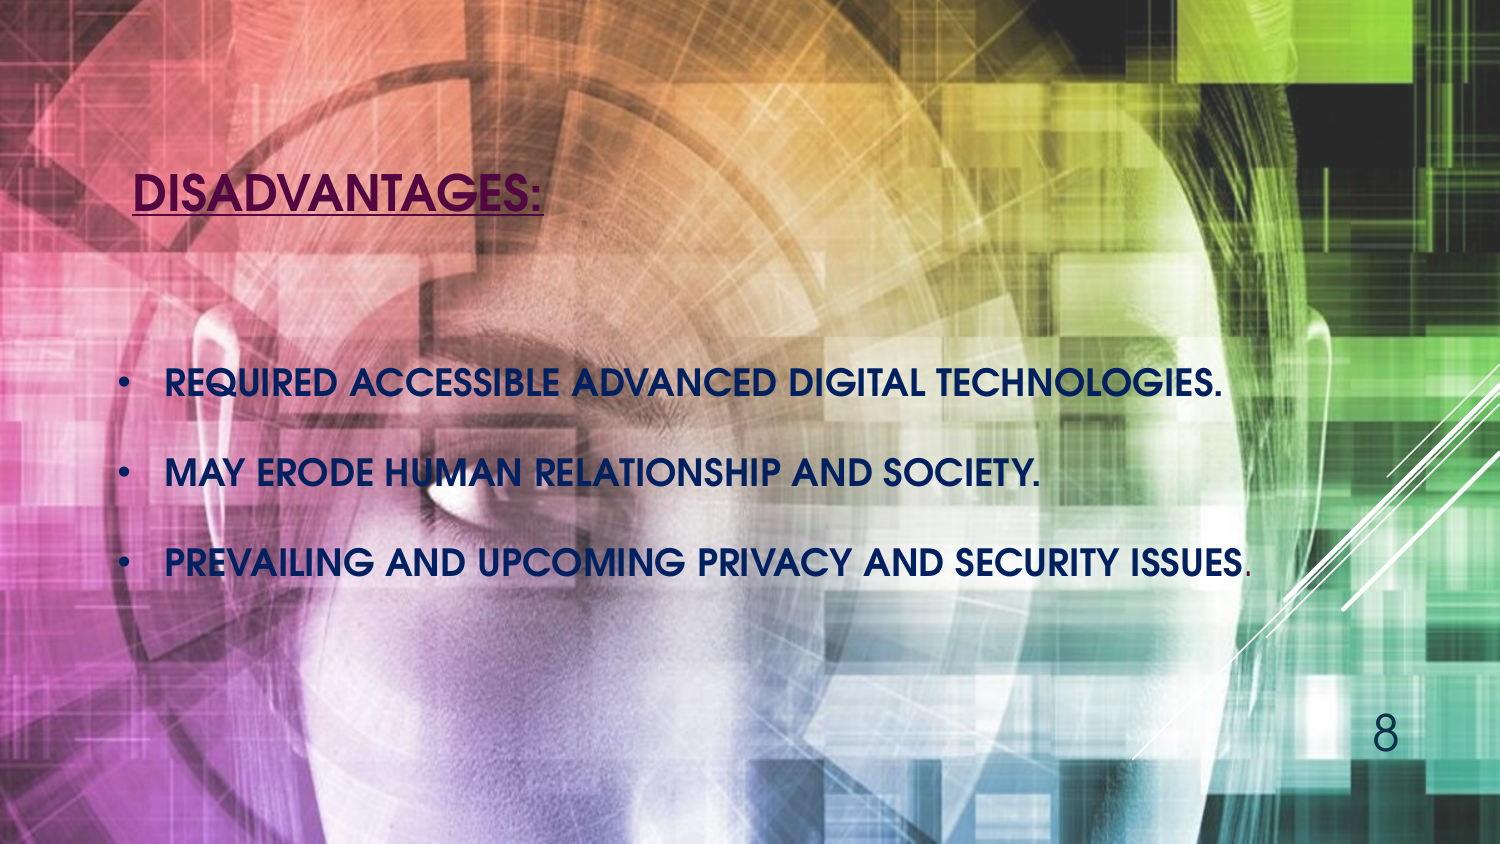

DISADVANTAGES:

REQUIRED ACCESSIBLE ADVANCED DIGITAL TECHNOLOGIES.

MAY ERODE HUMAN RELATIONSHIP AND SOCIETY.

PREVAILING AND UPCOMING PRIVACY AND SECURITY ISSUES.

8